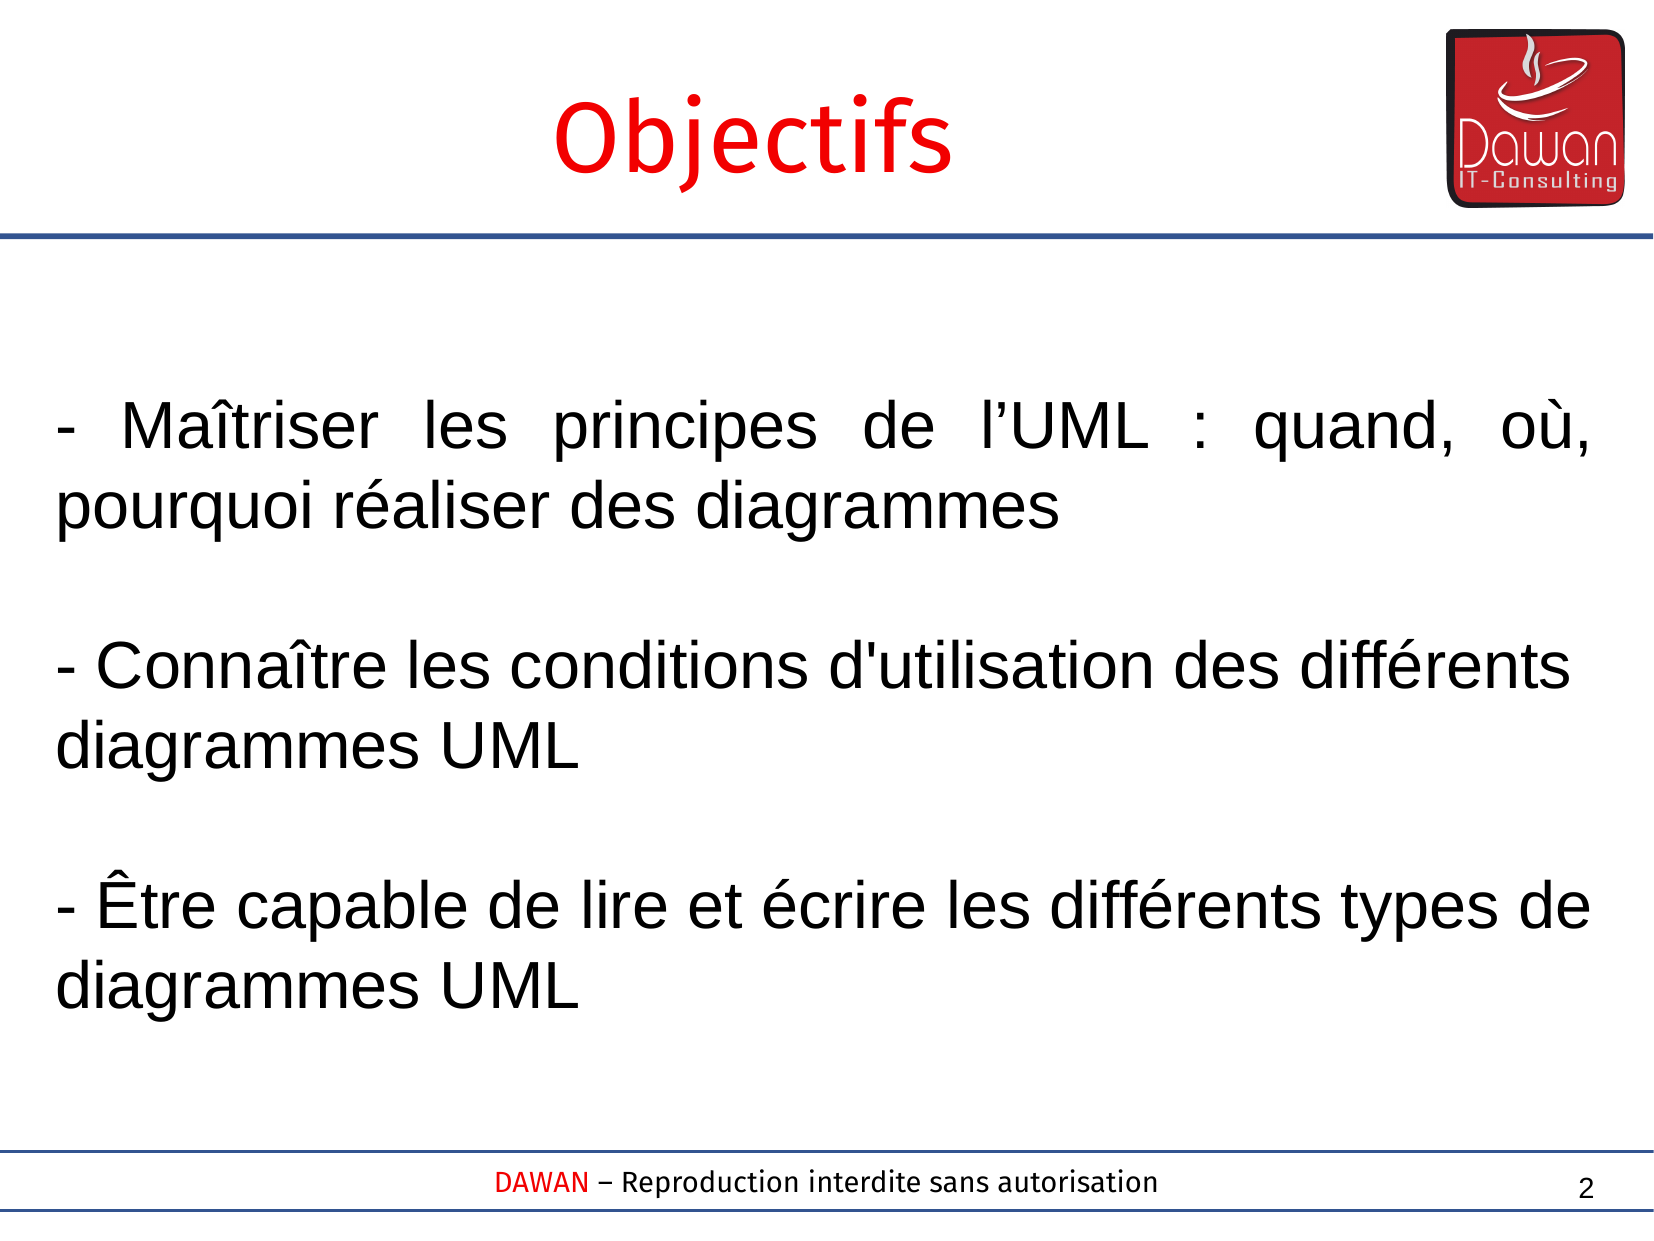

Objectifs
- Maîtriser les principes de l’UML : quand, où, pourquoi réaliser des diagrammes

- Connaître les conditions d'utilisation des différents diagrammes UML

- Être capable de lire et écrire les différents types de diagrammes UML
2